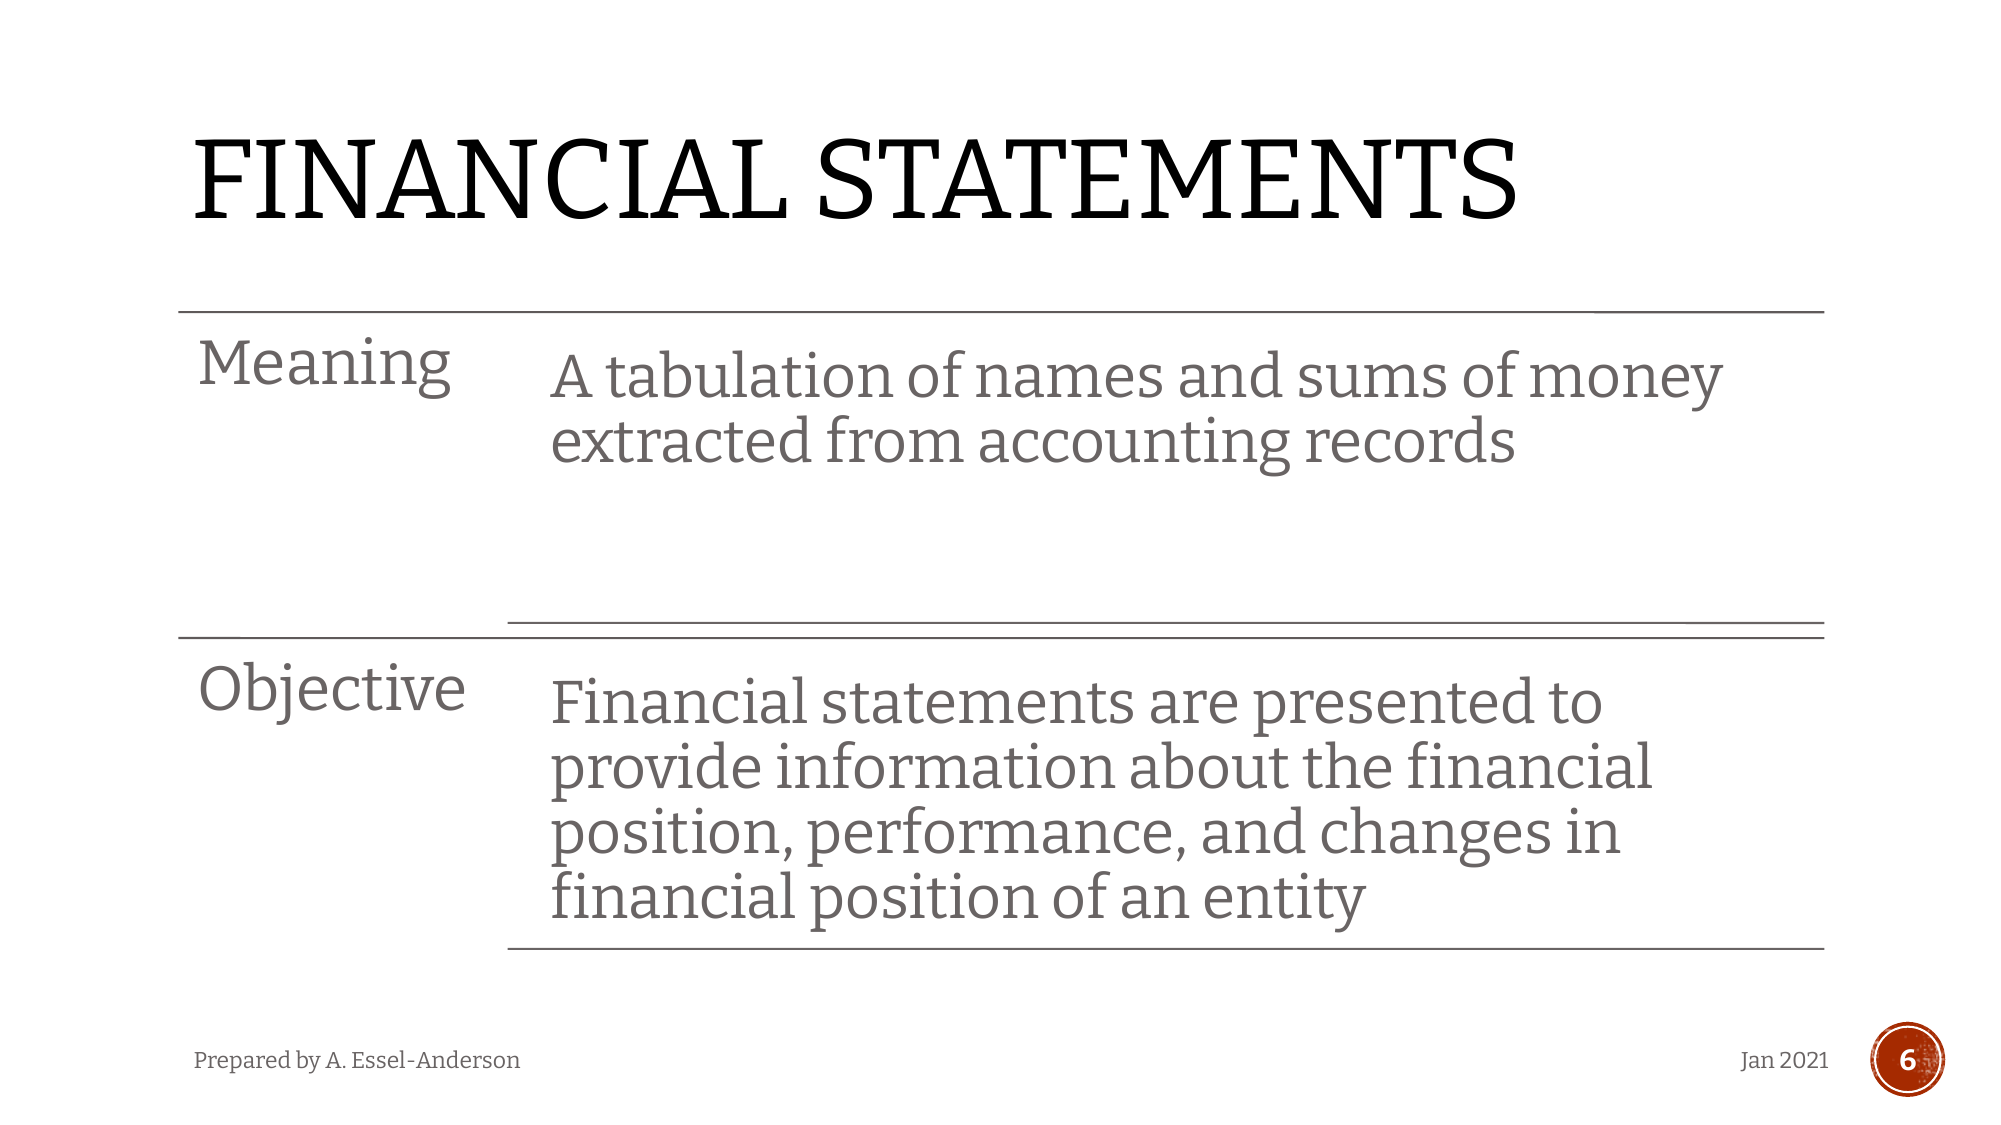

# Financial statements
Meaning
A tabulation of names and sums of money extracted from accounting records
Objective
Financial statements are presented to provide information about the financial position, performance, and changes in financial position of an entity
Prepared by A. Essel-Anderson
Jan 2021
6